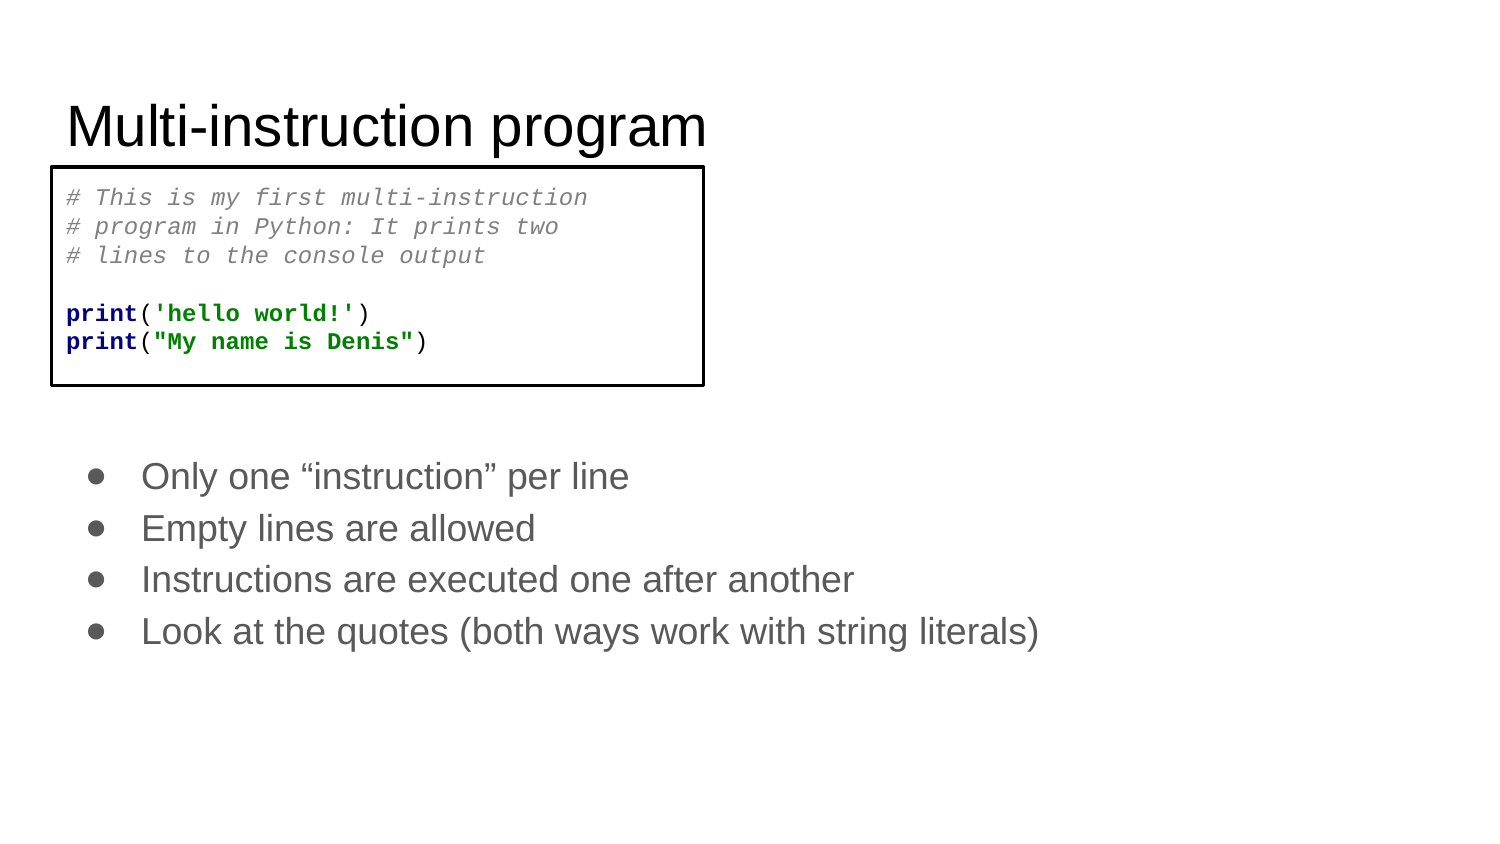

# Multi-instruction program
# This is my first multi-instruction
# program in Python: It prints two
# lines to the console output

print('hello world!')
print("My name is Denis")

Only one “instruction” per line
Empty lines are allowed
Instructions are executed one after another
Look at the quotes (both ways work with string literals)